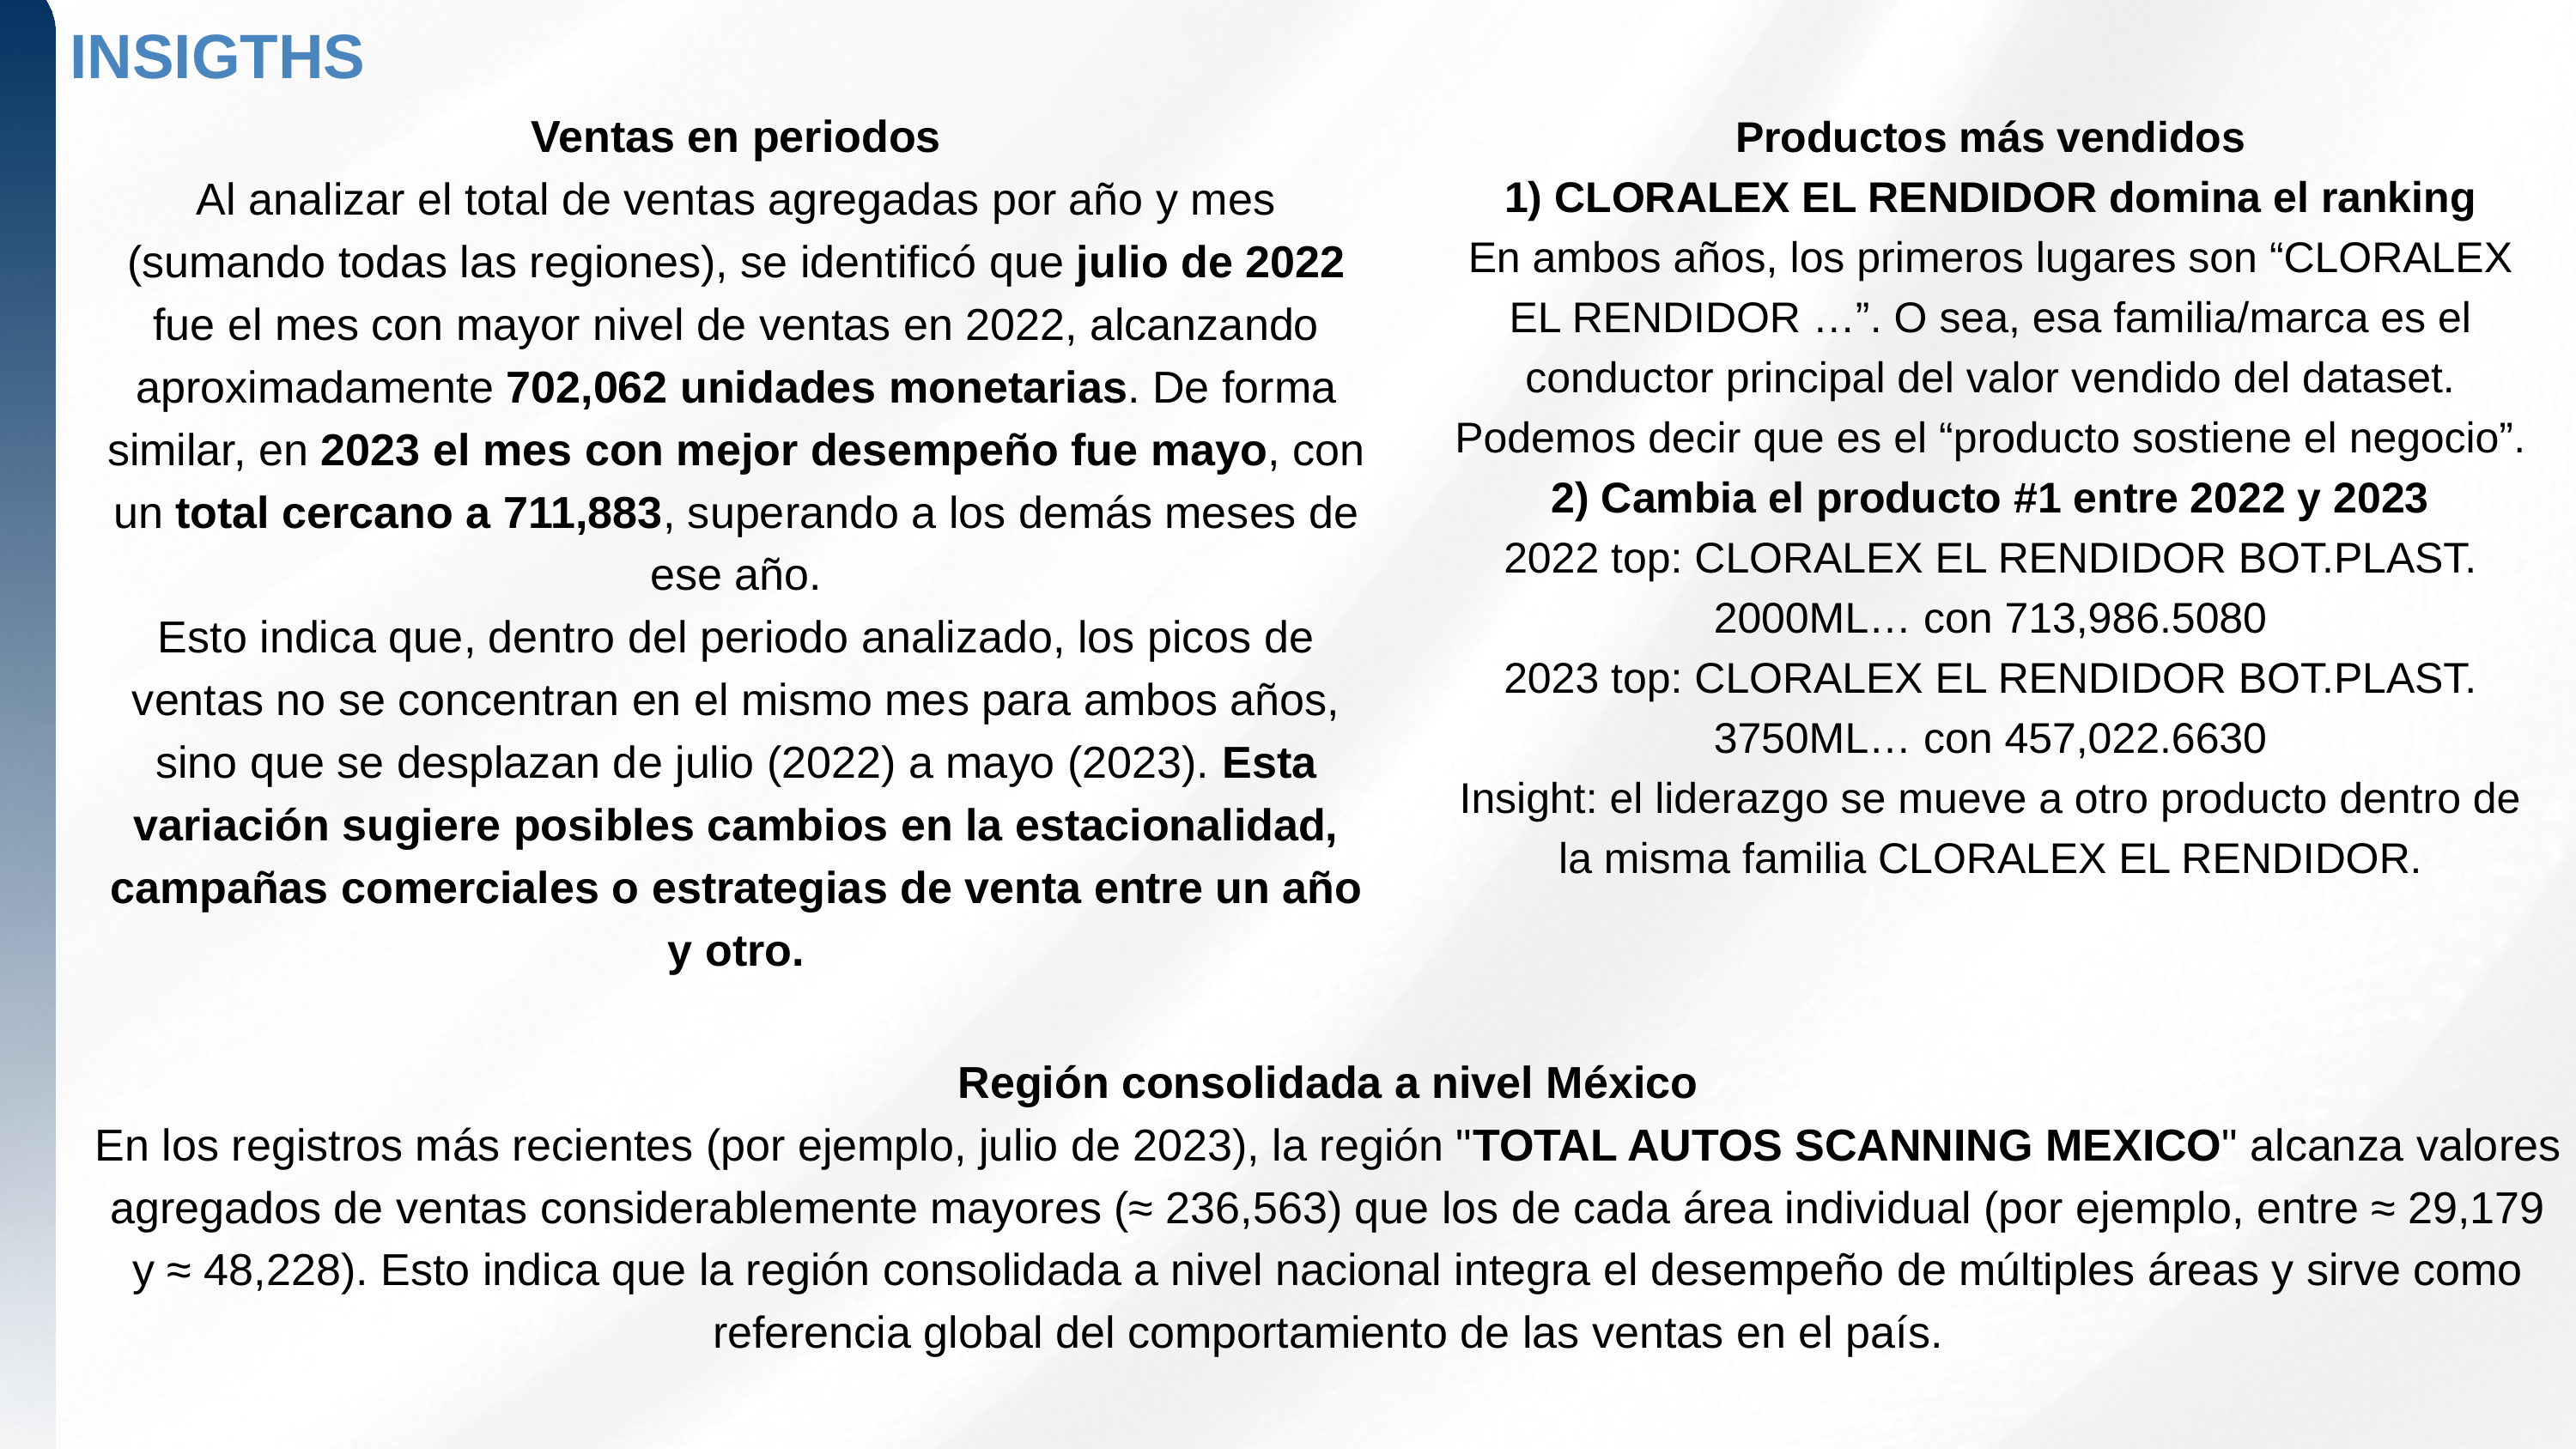

INSIGTHS
Ventas en periodos
Al analizar el total de ventas agregadas por año y mes (sumando todas las regiones), se identificó que julio de 2022 fue el mes con mayor nivel de ventas en 2022, alcanzando aproximadamente 702,062 unidades monetarias. De forma similar, en 2023 el mes con mejor desempeño fue mayo, con un total cercano a 711,883, superando a los demás meses de ese año.
Esto indica que, dentro del periodo analizado, los picos de ventas no se concentran en el mismo mes para ambos años, sino que se desplazan de julio (2022) a mayo (2023). Esta variación sugiere posibles cambios en la estacionalidad, campañas comerciales o estrategias de venta entre un año y otro.
Productos más vendidos
1) CLORALEX EL RENDIDOR domina el ranking
En ambos años, los primeros lugares son “CLORALEX EL RENDIDOR …”. O sea, esa familia/marca es el conductor principal del valor vendido del dataset. Podemos decir que es el “producto sostiene el negocio”.
2) Cambia el producto #1 entre 2022 y 2023
2022 top: CLORALEX EL RENDIDOR BOT.PLAST. 2000ML… con 713,986.5080
2023 top: CLORALEX EL RENDIDOR BOT.PLAST. 3750ML… con 457,022.6630
Insight: el liderazgo se mueve a otro producto dentro de la misma familia CLORALEX EL RENDIDOR.
Región consolidada a nivel México
En los registros más recientes (por ejemplo, julio de 2023), la región "TOTAL AUTOS SCANNING MEXICO" alcanza valores agregados de ventas considerablemente mayores (≈ 236,563) que los de cada área individual (por ejemplo, entre ≈ 29,179 y ≈ 48,228). Esto indica que la región consolidada a nivel nacional integra el desempeño de múltiples áreas y sirve como referencia global del comportamiento de las ventas en el país.